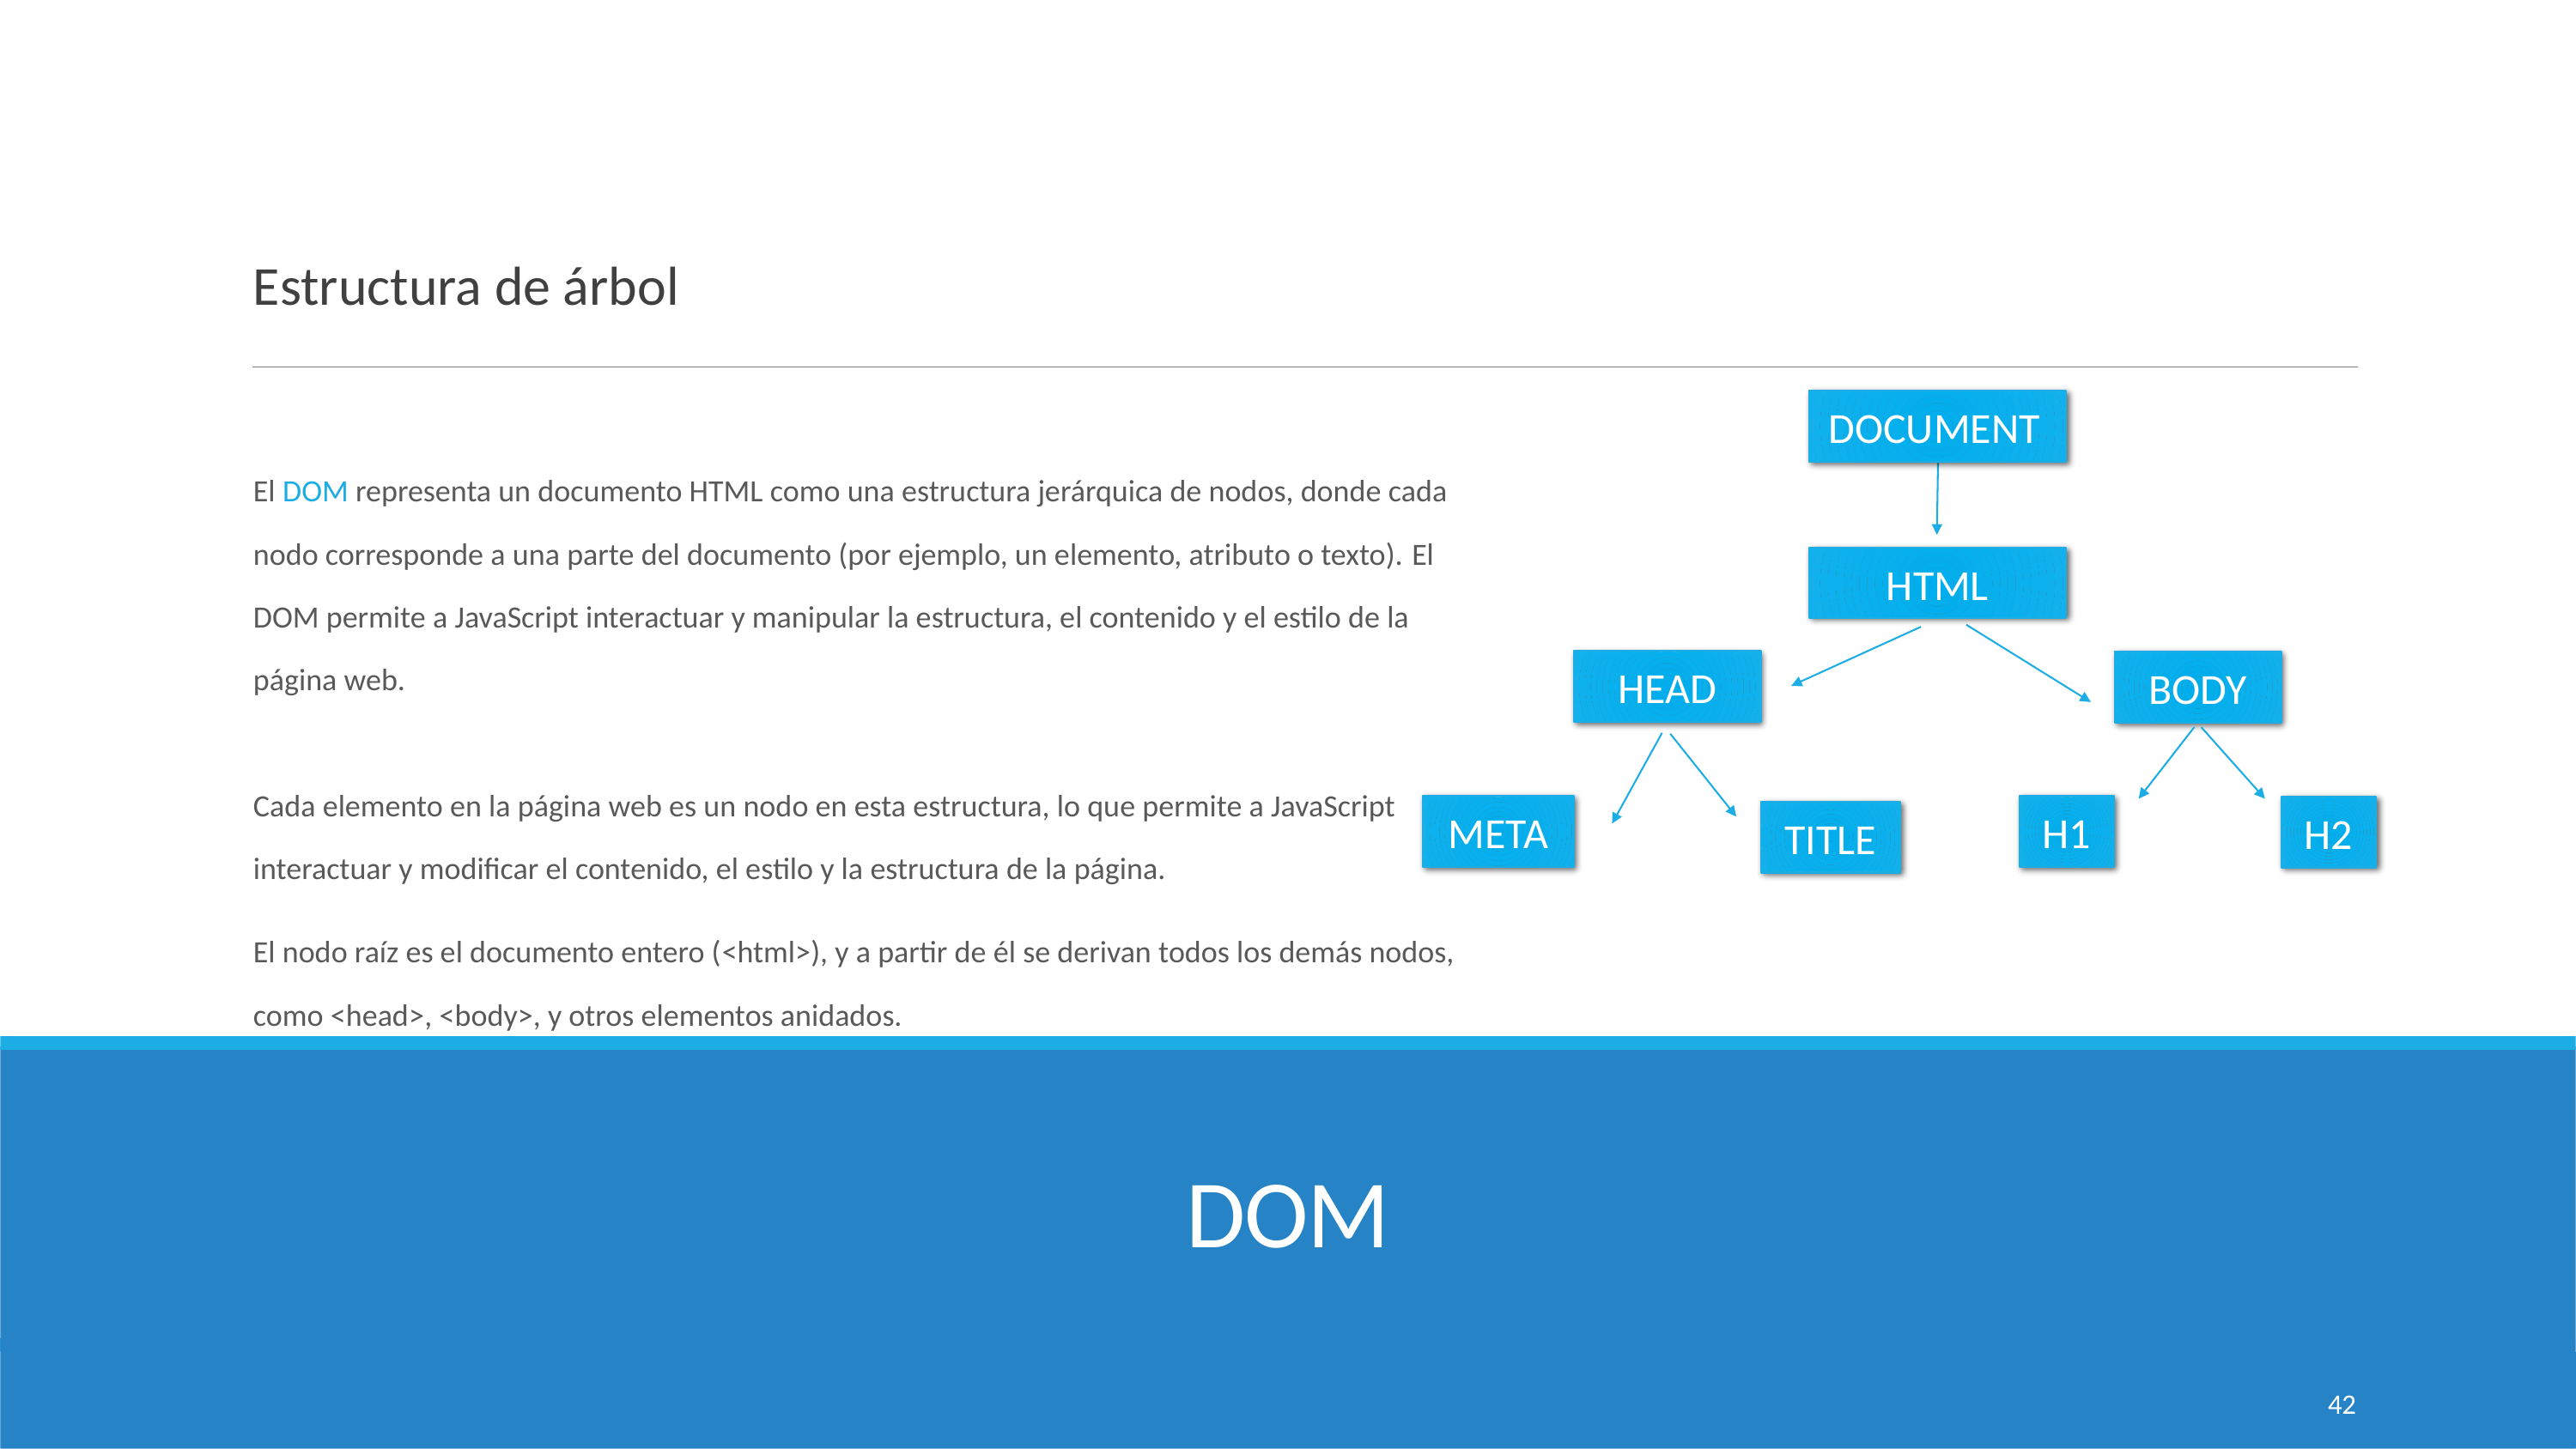

Estructura de árbol

El DOM representa un documento HTML como una estructura jerárquica de nodos, donde cada nodo corresponde a una parte del documento (por ejemplo, un elemento, atributo o texto). El DOM permite a JavaScript interactuar y manipular la estructura, el contenido y el estilo de la página web.

Cada elemento en la página web es un nodo en esta estructura, lo que permite a JavaScript interactuar y modificar el contenido, el estilo y la estructura de la página.
El nodo raíz es el documento entero (<html>), y a partir de él se derivan todos los demás nodos, como <head>, <body>, y otros elementos anidados.

DOCUMENT
HTML
HEAD
BODY
META
H1
H2
TITLE

# DOM
42